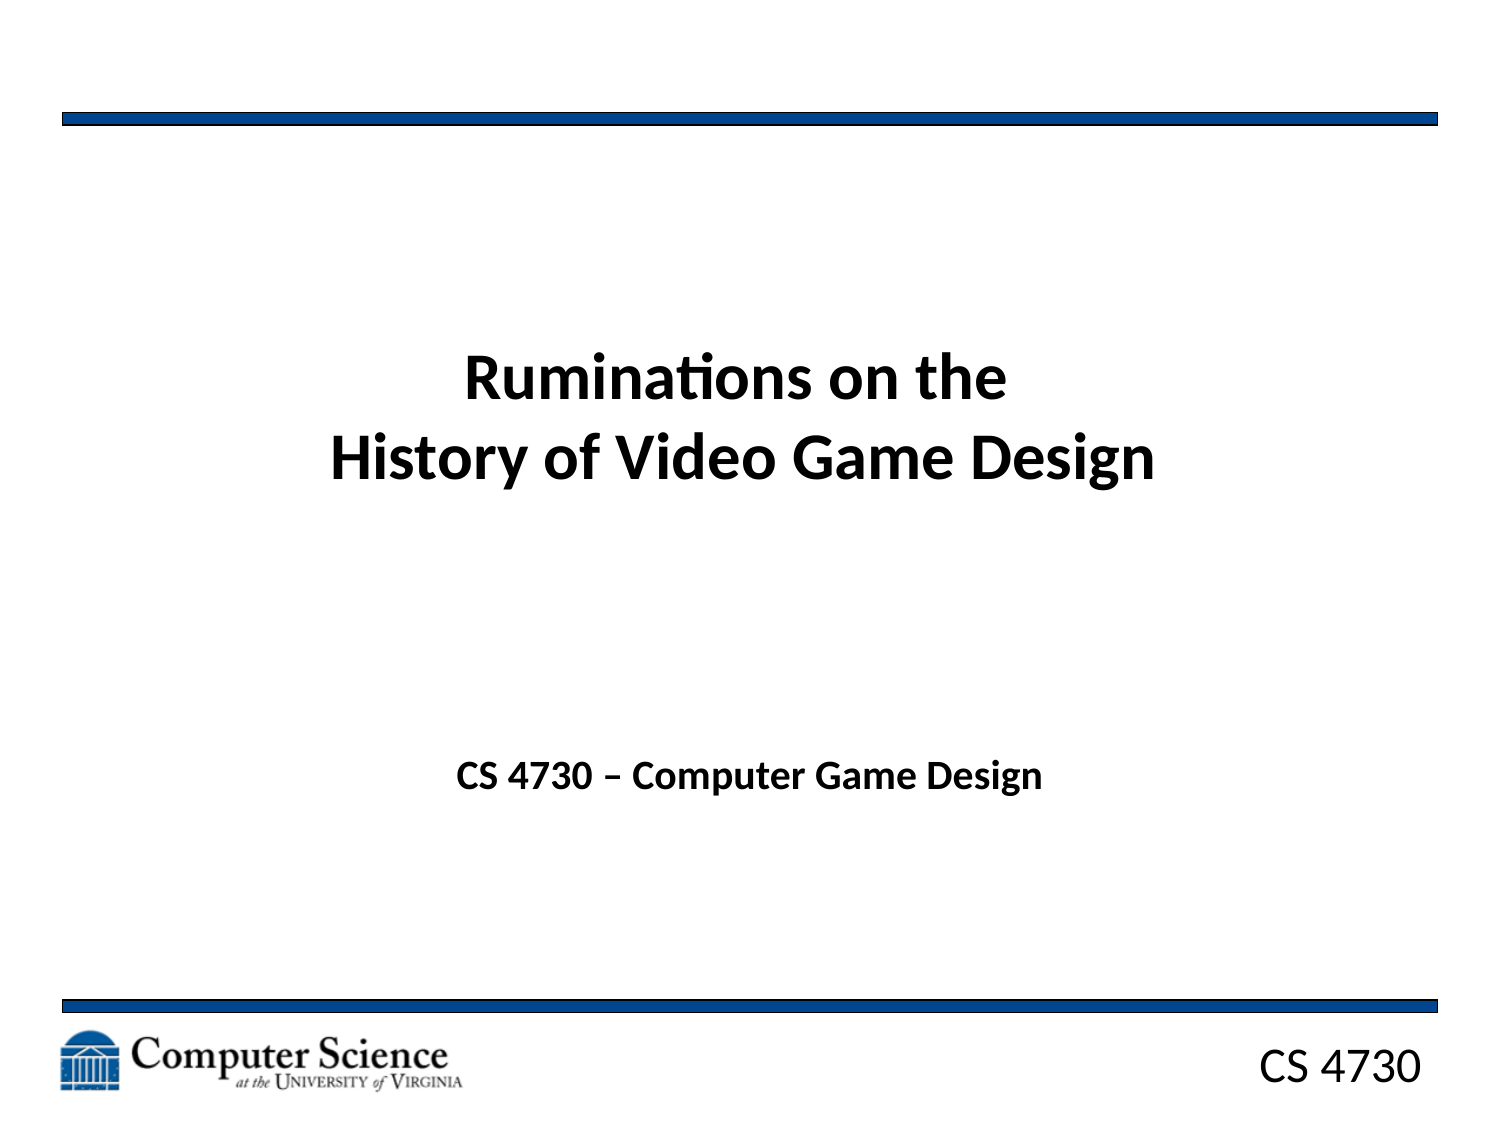

# Ruminations on the History of Video Game Design
CS 4730 – Computer Game Design